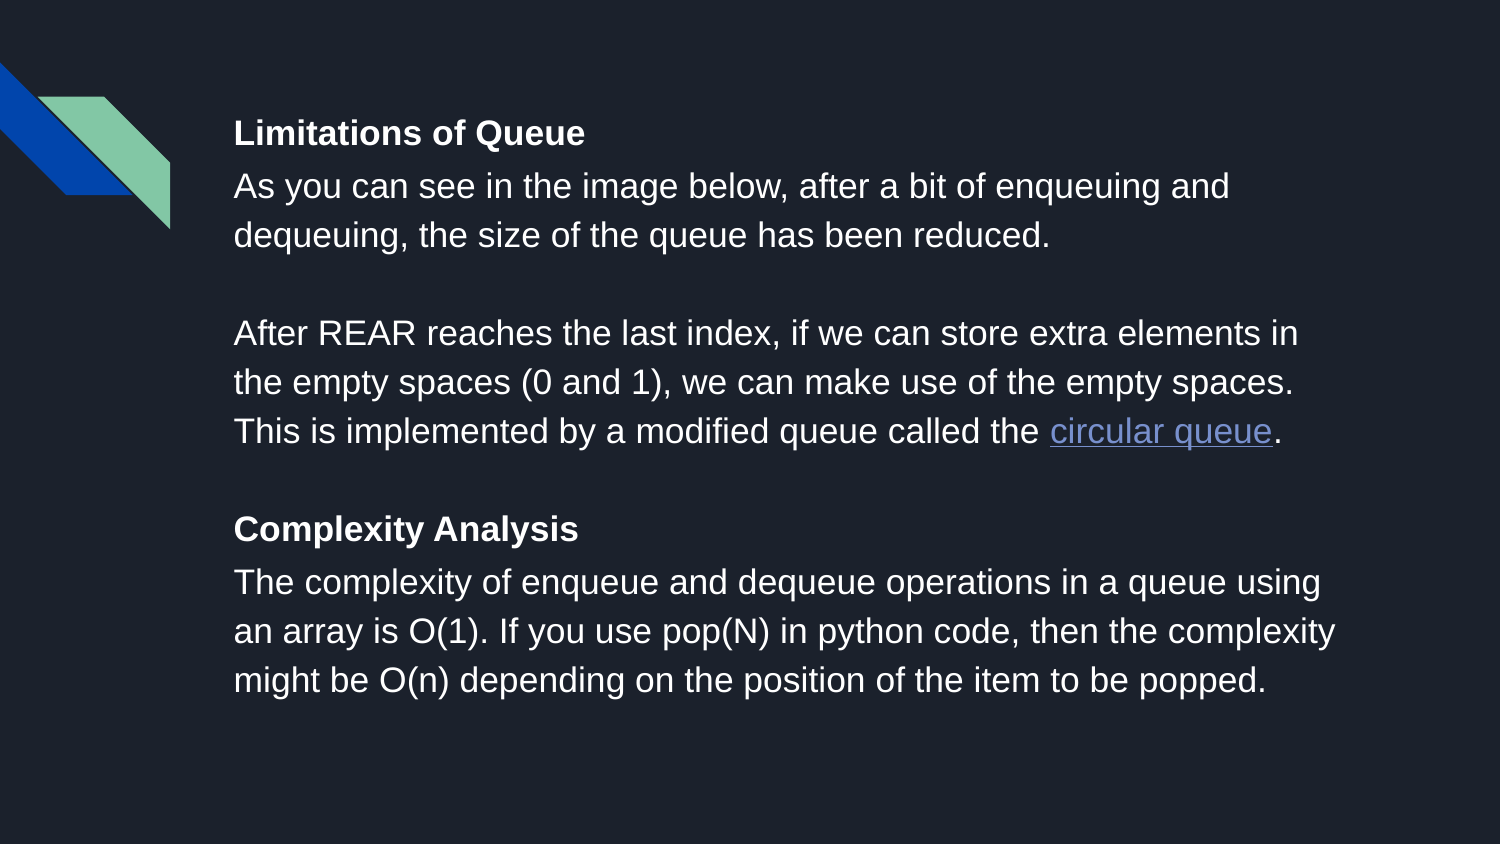

Limitations of Queue
As you can see in the image below, after a bit of enqueuing and dequeuing, the size of the queue has been reduced.

After REAR reaches the last index, if we can store extra elements in the empty spaces (0 and 1), we can make use of the empty spaces. This is implemented by a modified queue called the circular queue.

Complexity Analysis
The complexity of enqueue and dequeue operations in a queue using an array is O(1). If you use pop(N) in python code, then the complexity might be O(n) depending on the position of the item to be popped.